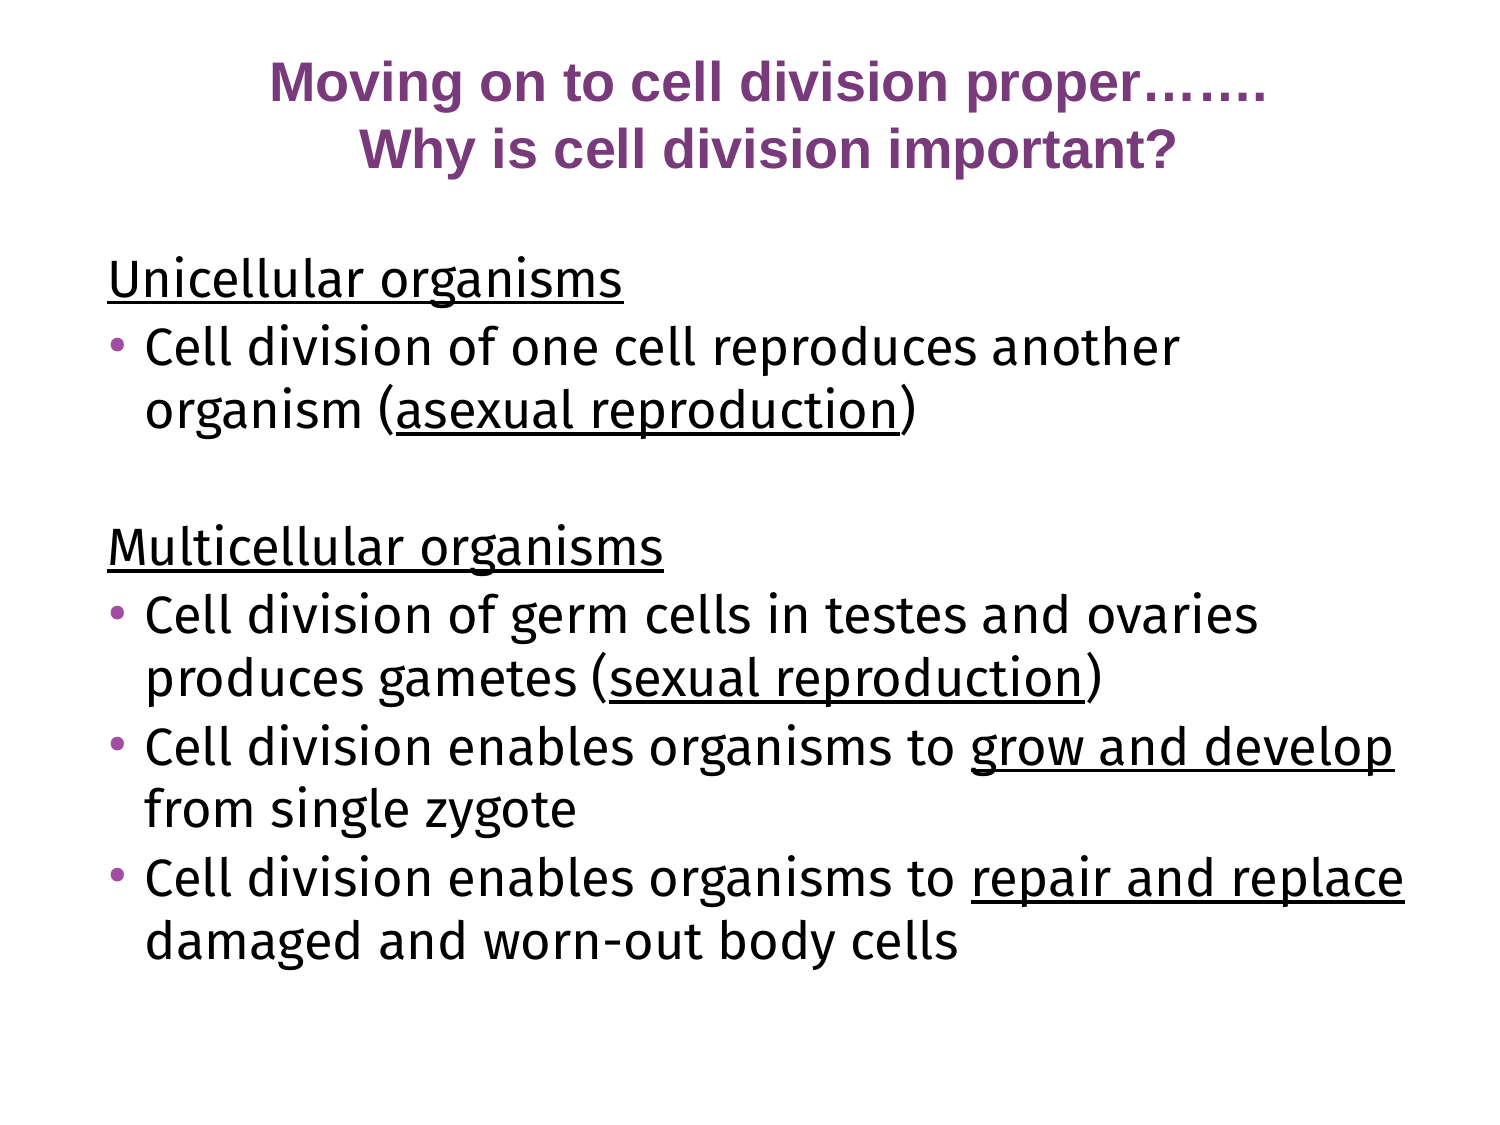

# Moving on to cell division proper……. Why is cell division important?
Unicellular organisms
Cell division of one cell reproduces another organism (asexual reproduction)

Multicellular organisms
Cell division of germ cells in testes and ovaries produces gametes (sexual reproduction)
Cell division enables organisms to grow and develop from single zygote
Cell division enables organisms to repair and replace damaged and worn-out body cells